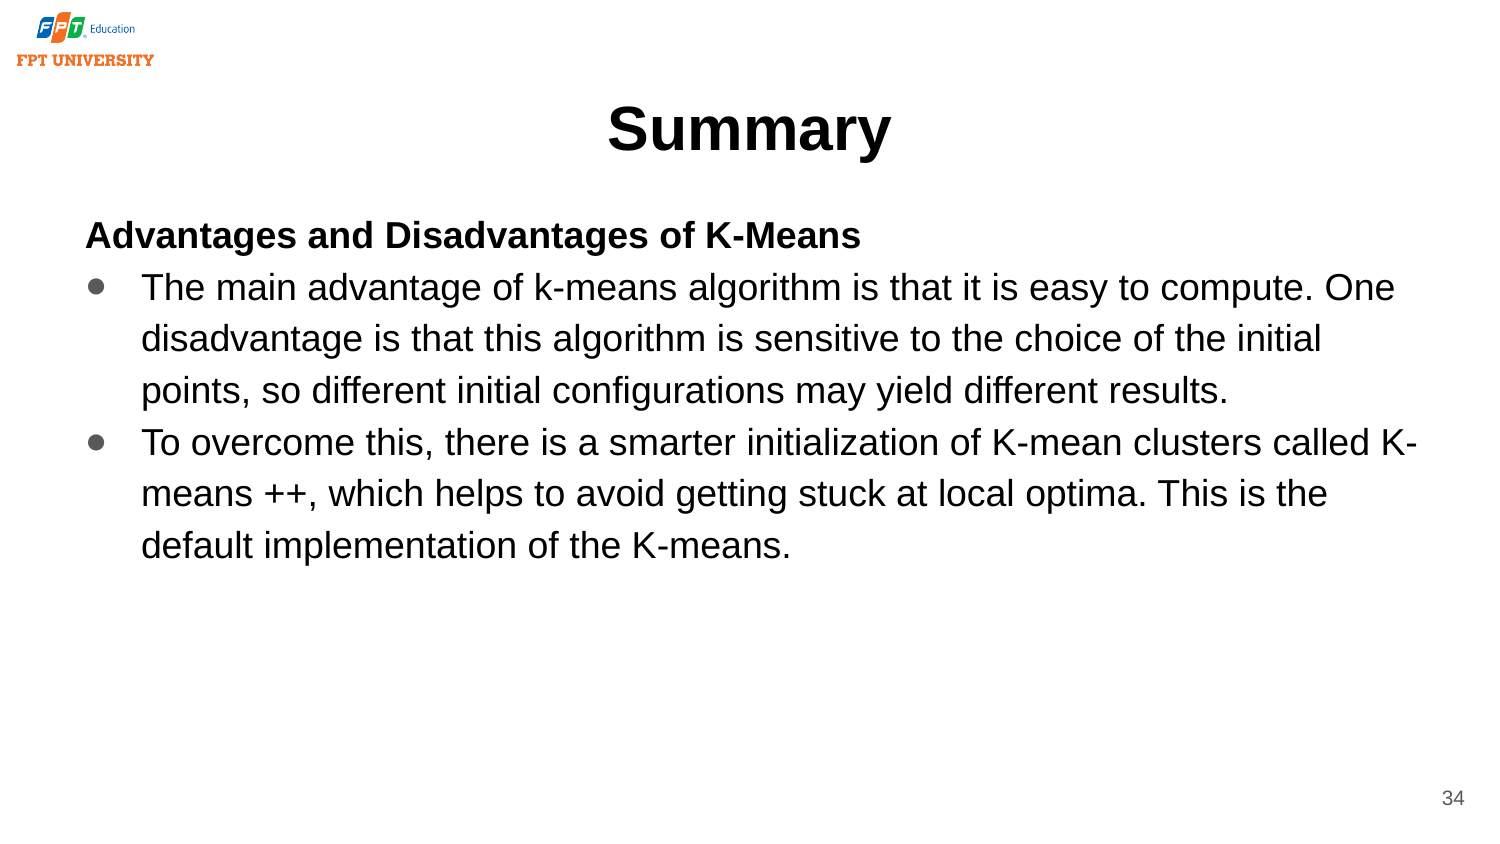

# Summary
Advantages and Disadvantages of K-Means
The main advantage of k-means algorithm is that it is easy to compute. One disadvantage is that this algorithm is sensitive to the choice of the initial points, so different initial configurations may yield different results.
To overcome this, there is a smarter initialization of K-mean clusters called K-means ++, which helps to avoid getting stuck at local optima. This is the default implementation of the K-means.
34